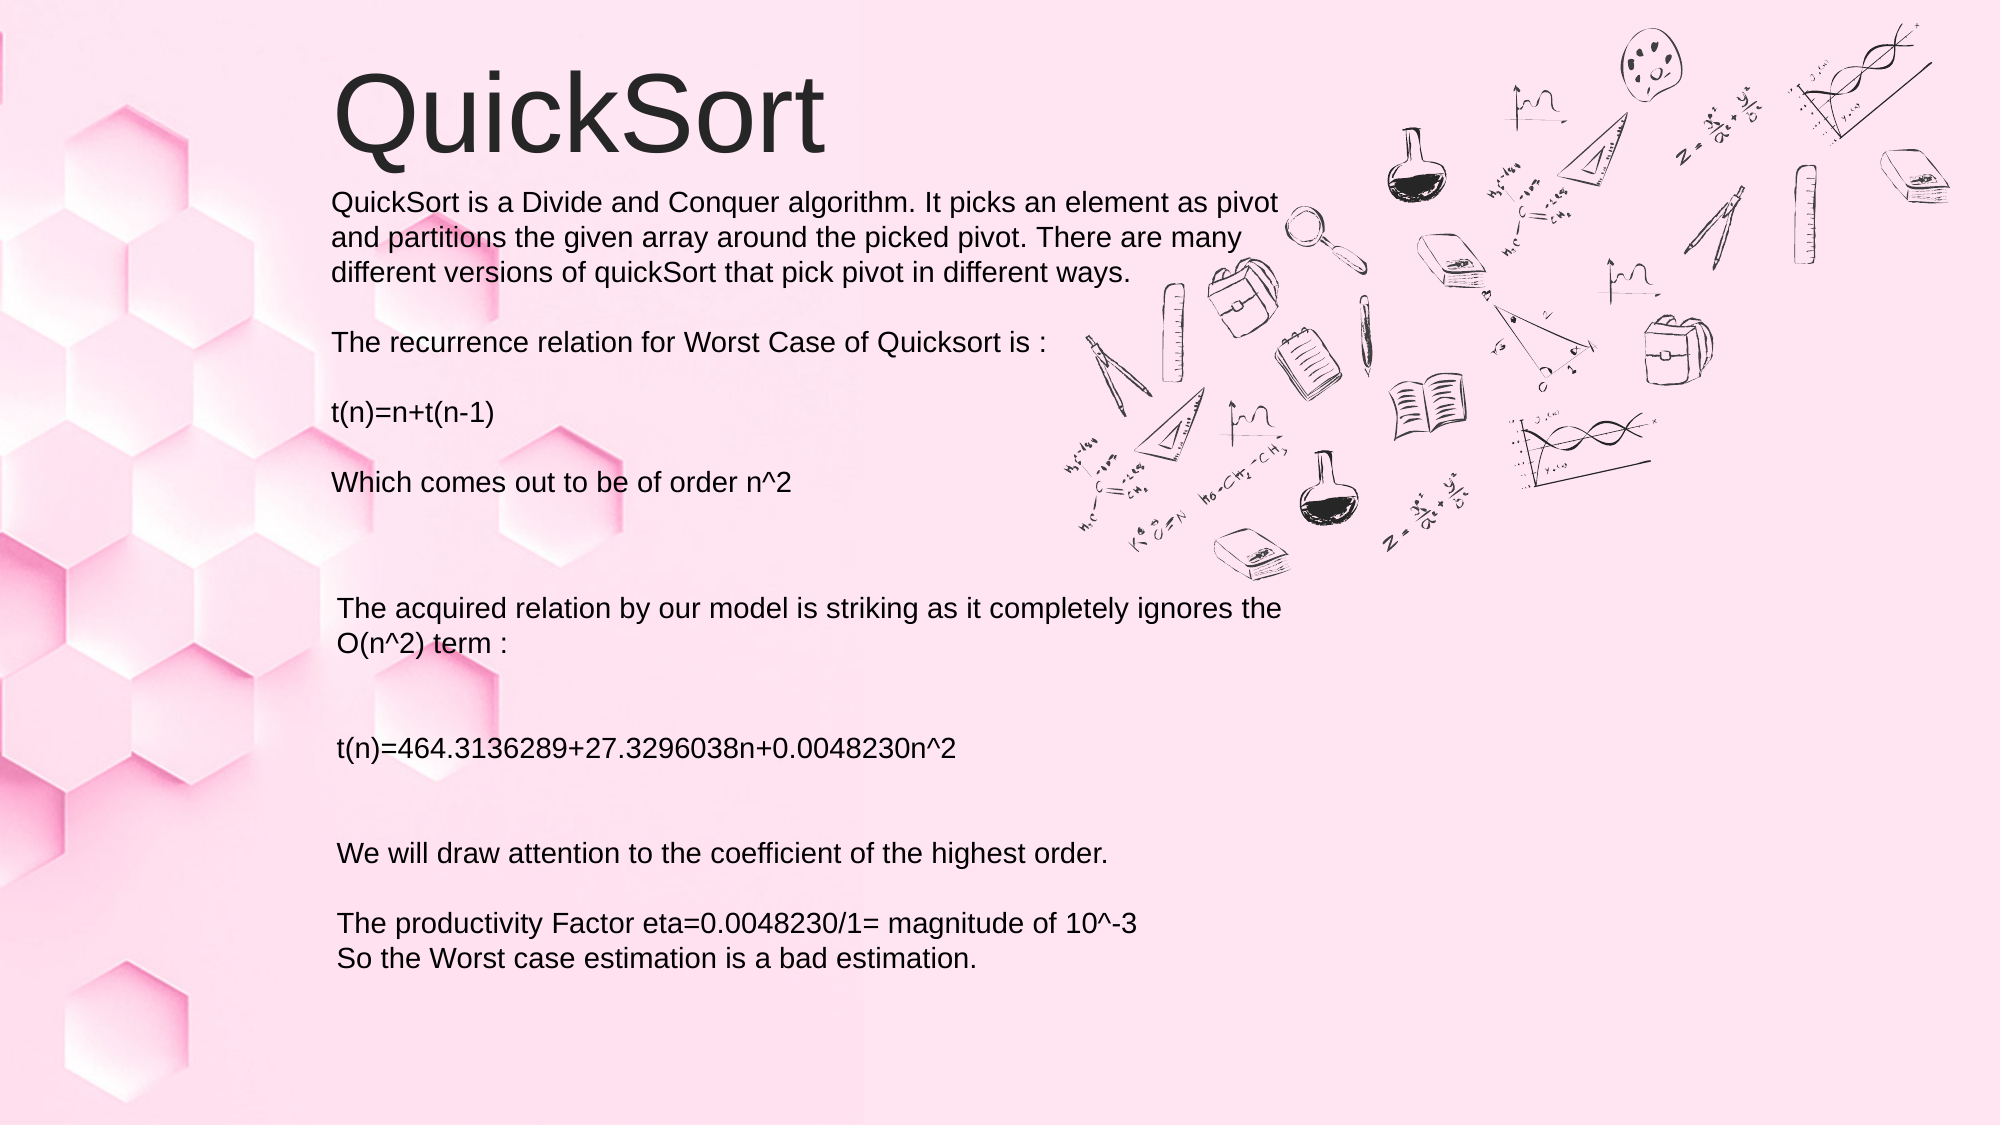

QuickSort

QuickSort is a Divide and Conquer algorithm. It picks an element as pivot and partitions the given array around the picked pivot. There are many different versions of quickSort that pick pivot in different ways.

The recurrence relation for Worst Case of Quicksort is :

t(n)=n+t(n-1)

Which comes out to be of order n^2

The acquired relation by our model is striking as it completely ignores the O(n^2) term :

t(n)=464.3136289+27.3296038n+0.0048230n^2

We will draw attention to the coefficient of the highest order.

The productivity Factor eta=0.0048230/1= magnitude of 10^-3
So the Worst case estimation is a bad estimation.